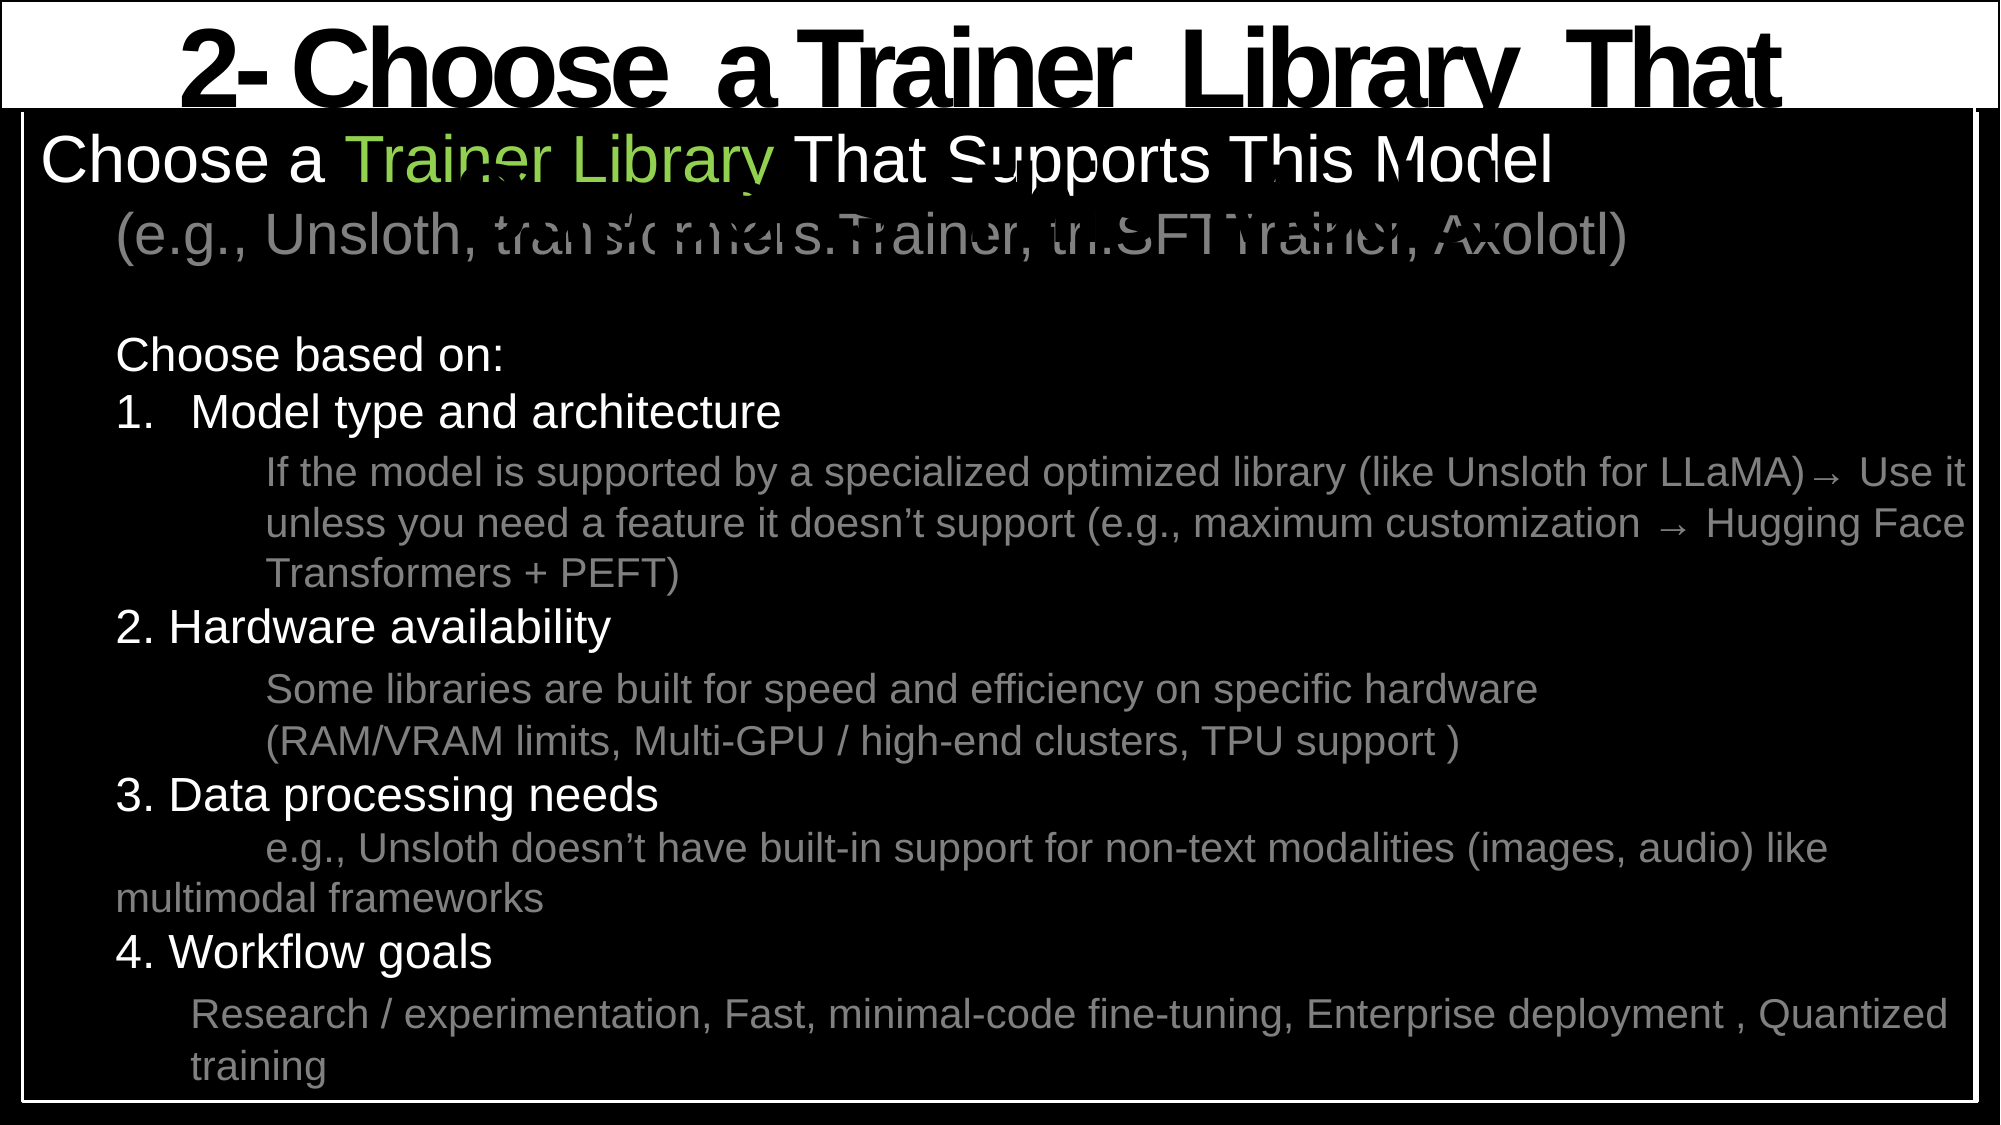

2- Choose  a Trainer  Library  That Supports  This  Model

Choose a Trainer Library That Supports This Model
(e.g., Unsloth, transformers.Trainer, trl.SFTTrainer, Axolotl)
Choose based on:
Model type and architecture
	If the model is supported by a specialized optimized library (like Unsloth for LLaMA)→ Use it 	unless you need a feature it doesn’t support (e.g., maximum customization → Hugging Face 	Transformers + PEFT)
2. Hardware availability
	Some libraries are built for speed and efficiency on specific hardware
	(RAM/VRAM limits, Multi-GPU / high-end clusters, TPU support )
3. Data processing needs
 	e.g., Unsloth doesn’t have built-in support for non-text modalities (images, audio) like 	multimodal frameworks
4. Workflow goals
	Research / experimentation, Fast, minimal-code fine-tuning, Enterprise deployment , Quantized 	training